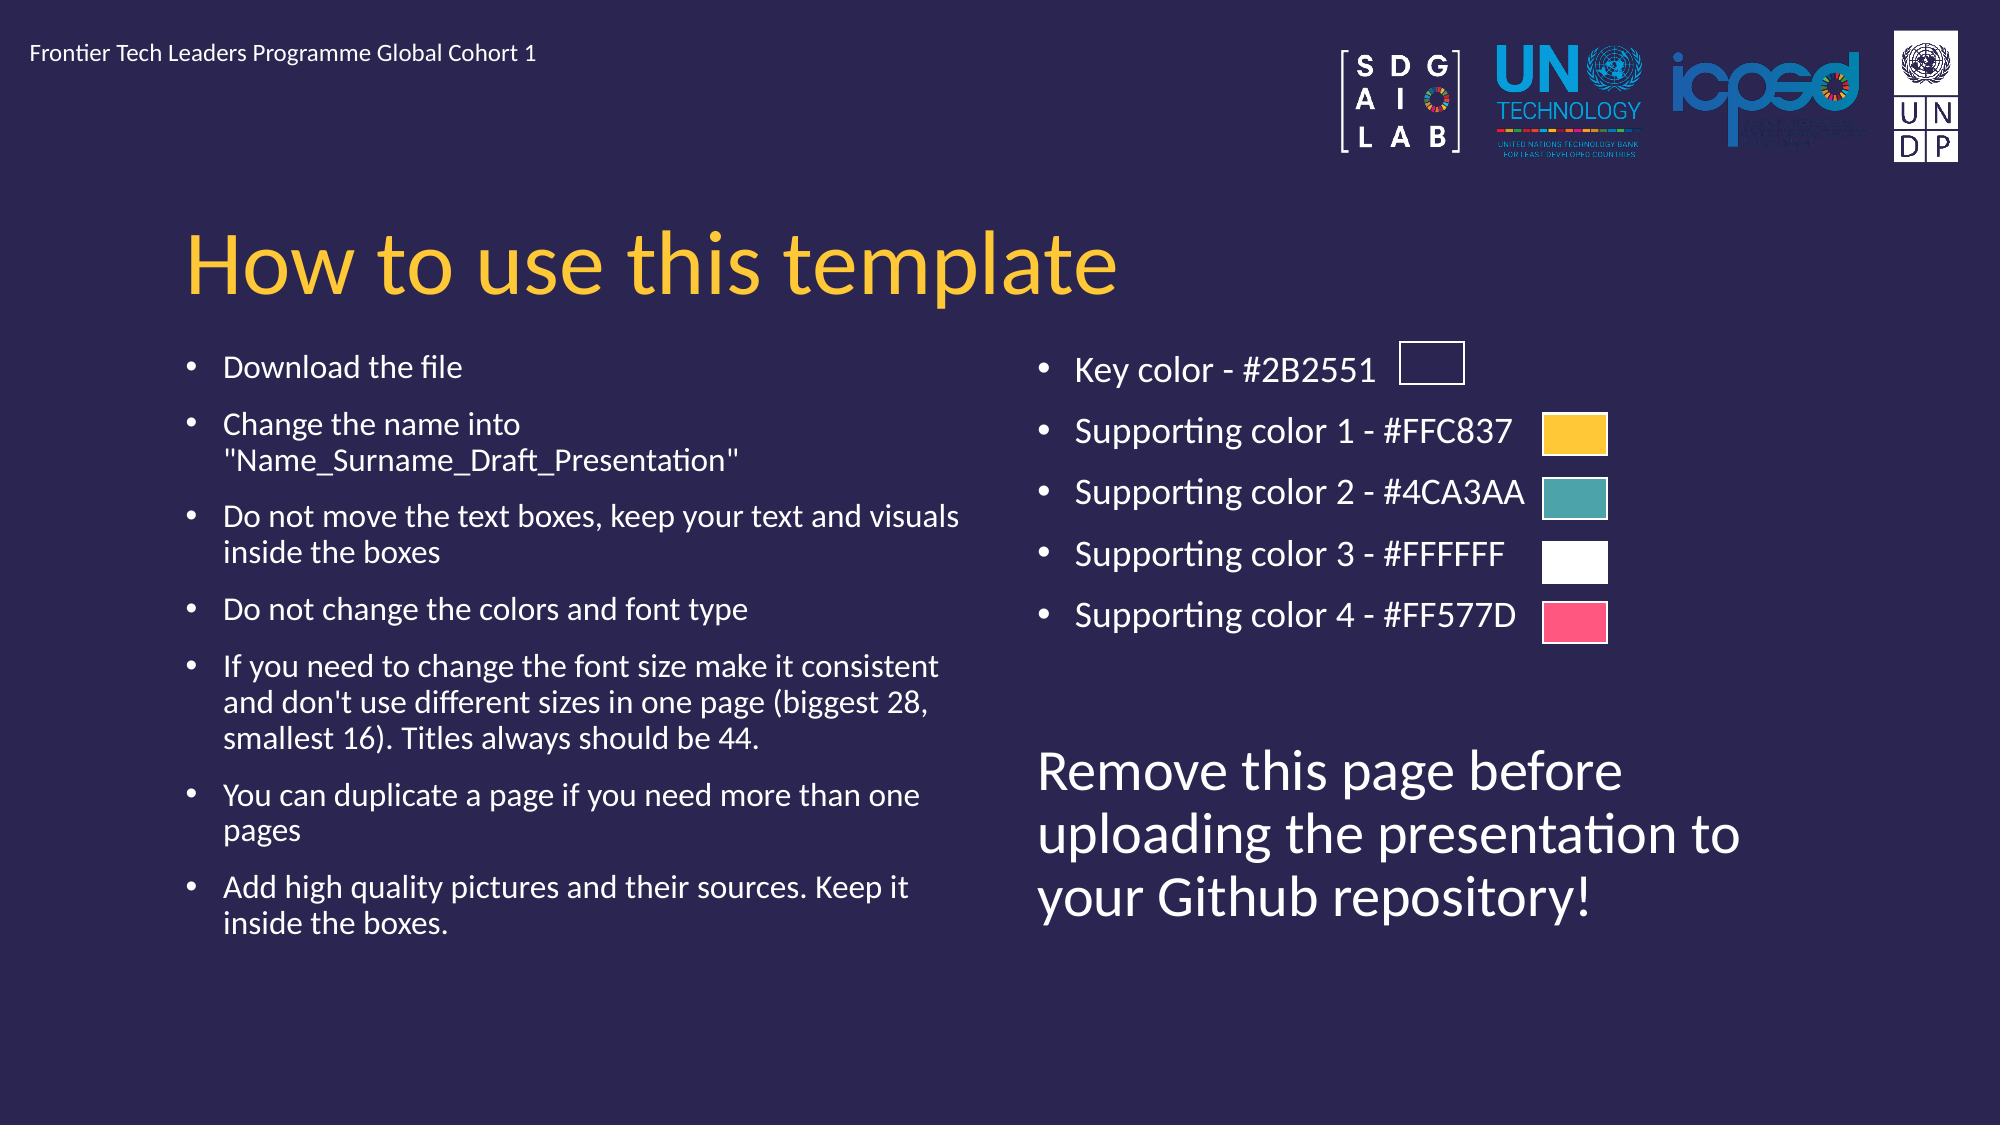

Frontier Tech Leaders Programme Global Cohort 1
# How to use this template

Download the file
Change the name into "Name_Surname_Draft_Presentation"
Do not move the text boxes, keep your text and visuals inside the boxes
Do not change the colors and font type
If you need to change the font size make it consistent and don't use different sizes in one page (biggest 28, smallest 16). Titles always should be 44.
You can duplicate a page if you need more than one pages
Add high quality pictures and their sources. Keep it inside the boxes.

Key color - #2B2551​
Supporting color 1 - #FFC837   ​
Supporting color 2 - #4CA3AA ​
Supporting color 3 - #FFFFFF​
Supporting color 4 - #FF577D

Remove this page before uploading the presentation to your Github repository!